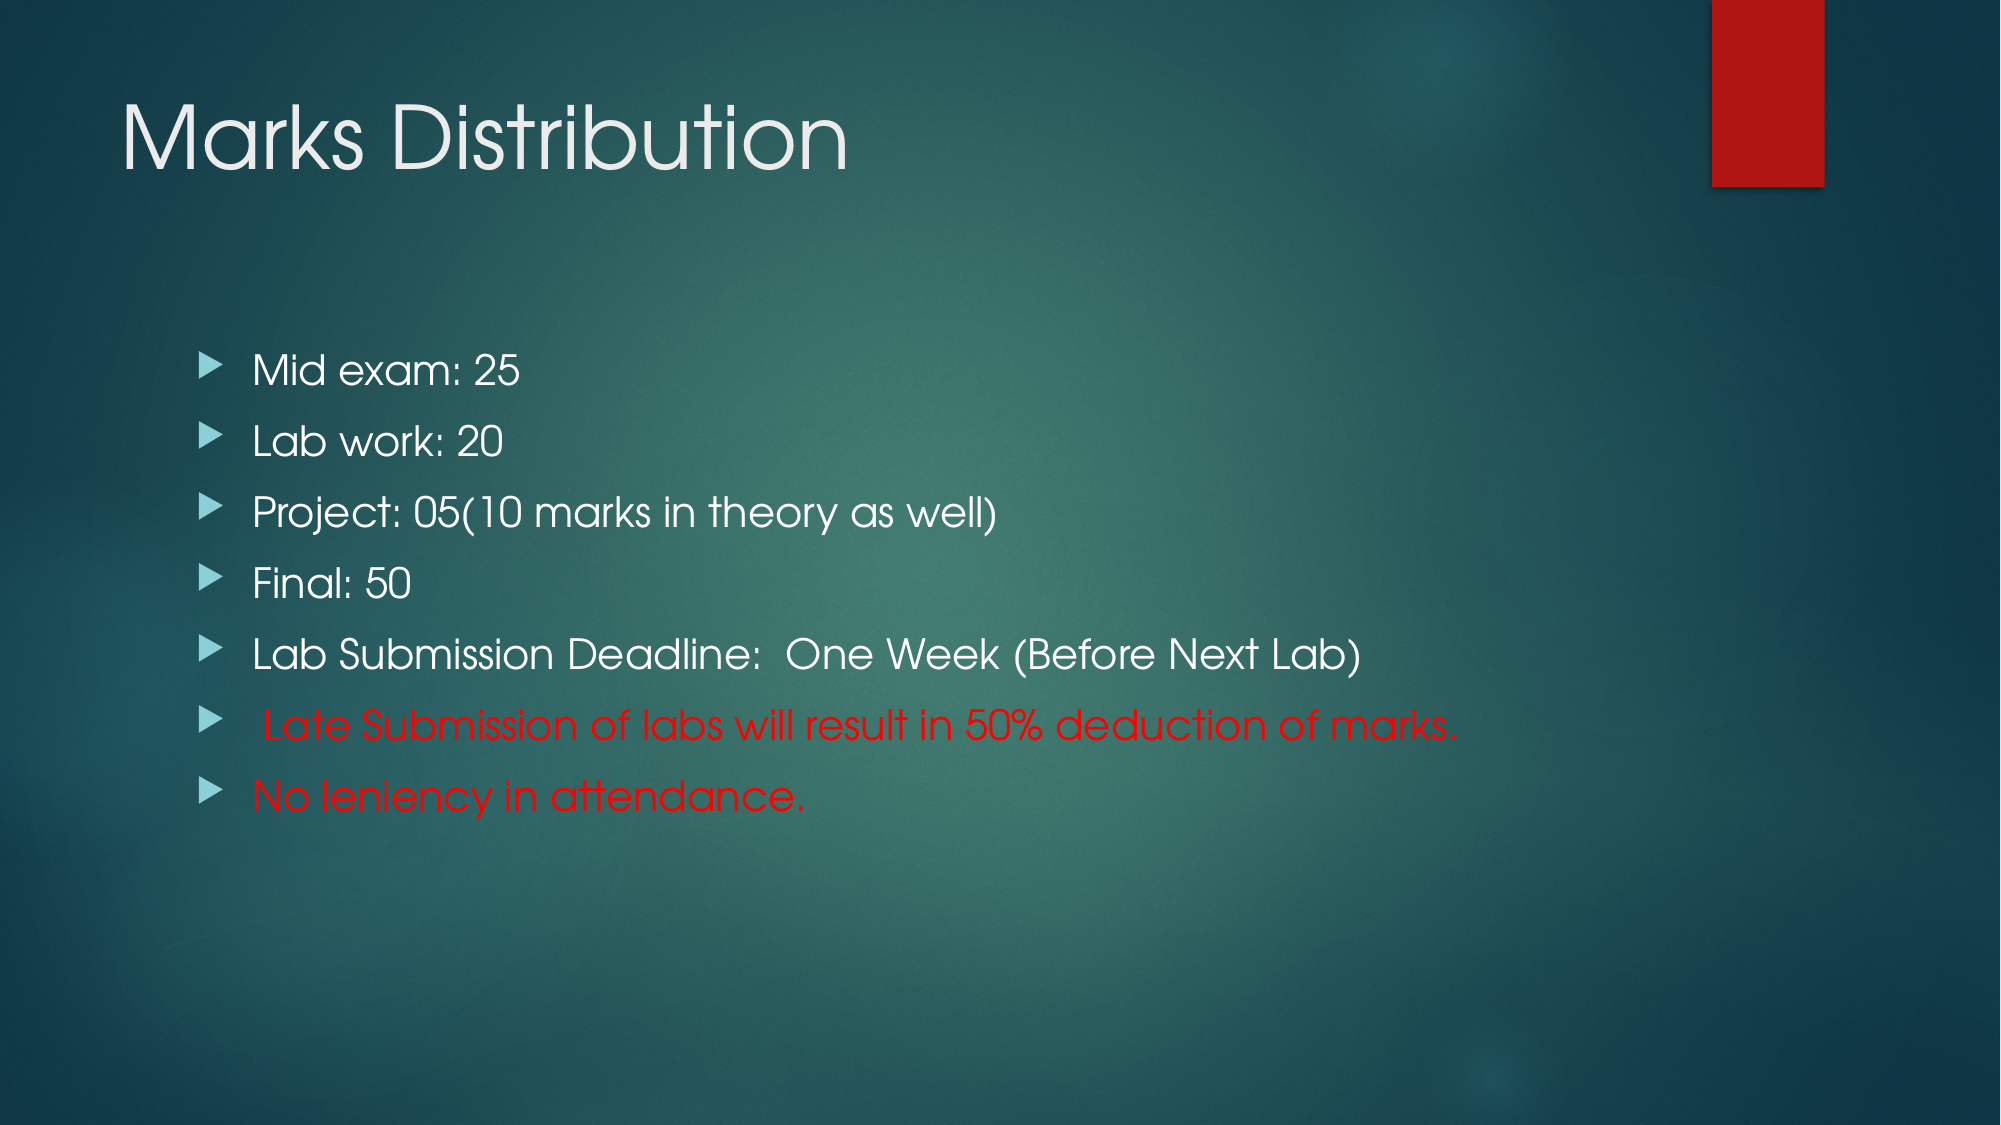

# Marks Distribution
Mid exam: 25
Lab work: 20
Project: 05(10 marks in theory as well)
Final: 50
Lab Submission Deadline:  One Week (Before Next Lab)
 Late Submission of labs will result in 50% deduction of marks.
No leniency in attendance.